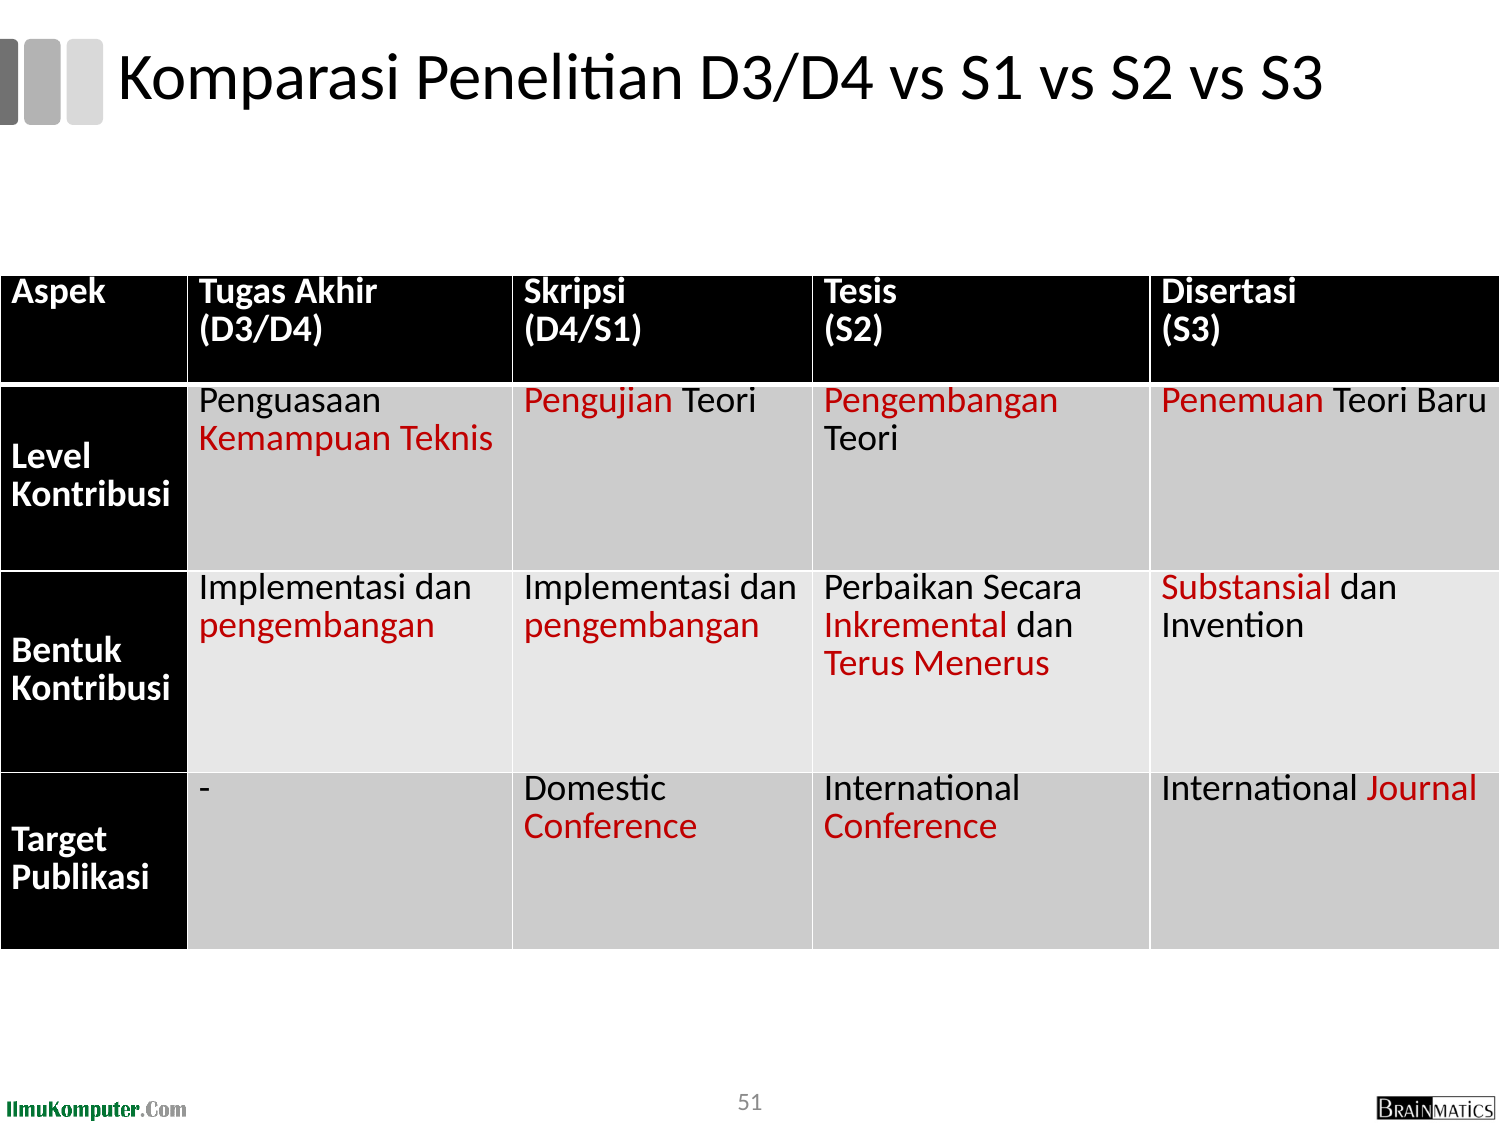

# Komparasi Penelitian D3/D4 vs S1 vs S2 vs S3
| Aspek | Tugas Akhir (D3/D4) | Skripsi (D4/S1) | Tesis (S2) | Disertasi (S3) |
| --- | --- | --- | --- | --- |
| Level Kontribusi | Penguasaan Kemampuan Teknis | Pengujian Teori | Pengembangan Teori | Penemuan Teori Baru |
| Bentuk Kontribusi | Implementasi dan pengembangan | Implementasi dan pengembangan | Perbaikan Secara Inkremental dan Terus Menerus | Substansial dan Invention |
| Target Publikasi | - | Domestic Conference | International Conference | International Journal |
51